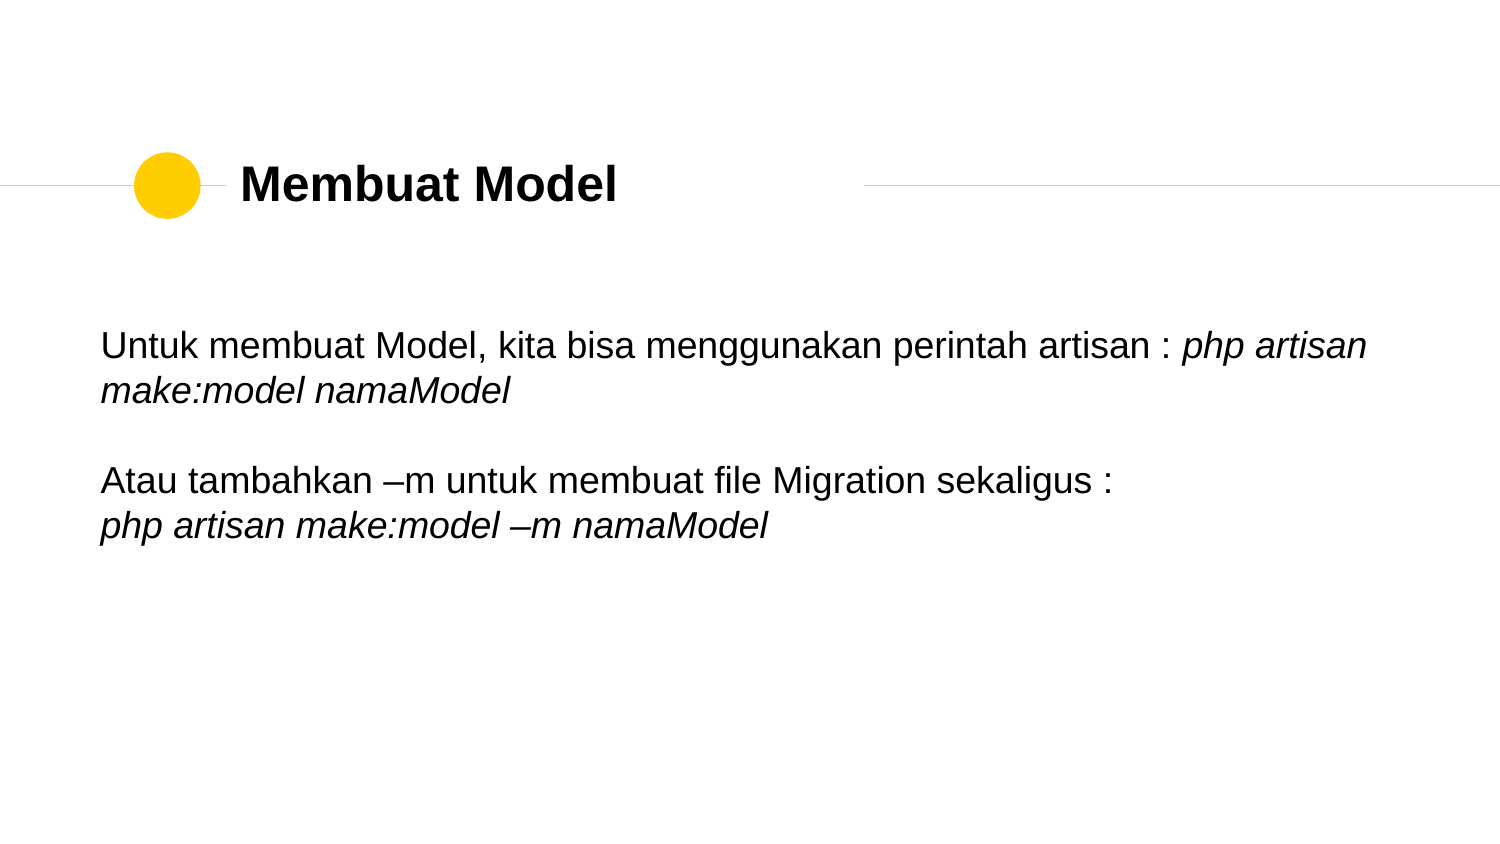

# Membuat Model
Untuk membuat Model, kita bisa menggunakan perintah artisan : php artisan make:model namaModel

Atau tambahkan –m untuk membuat file Migration sekaligus :
php artisan make:model –m namaModel